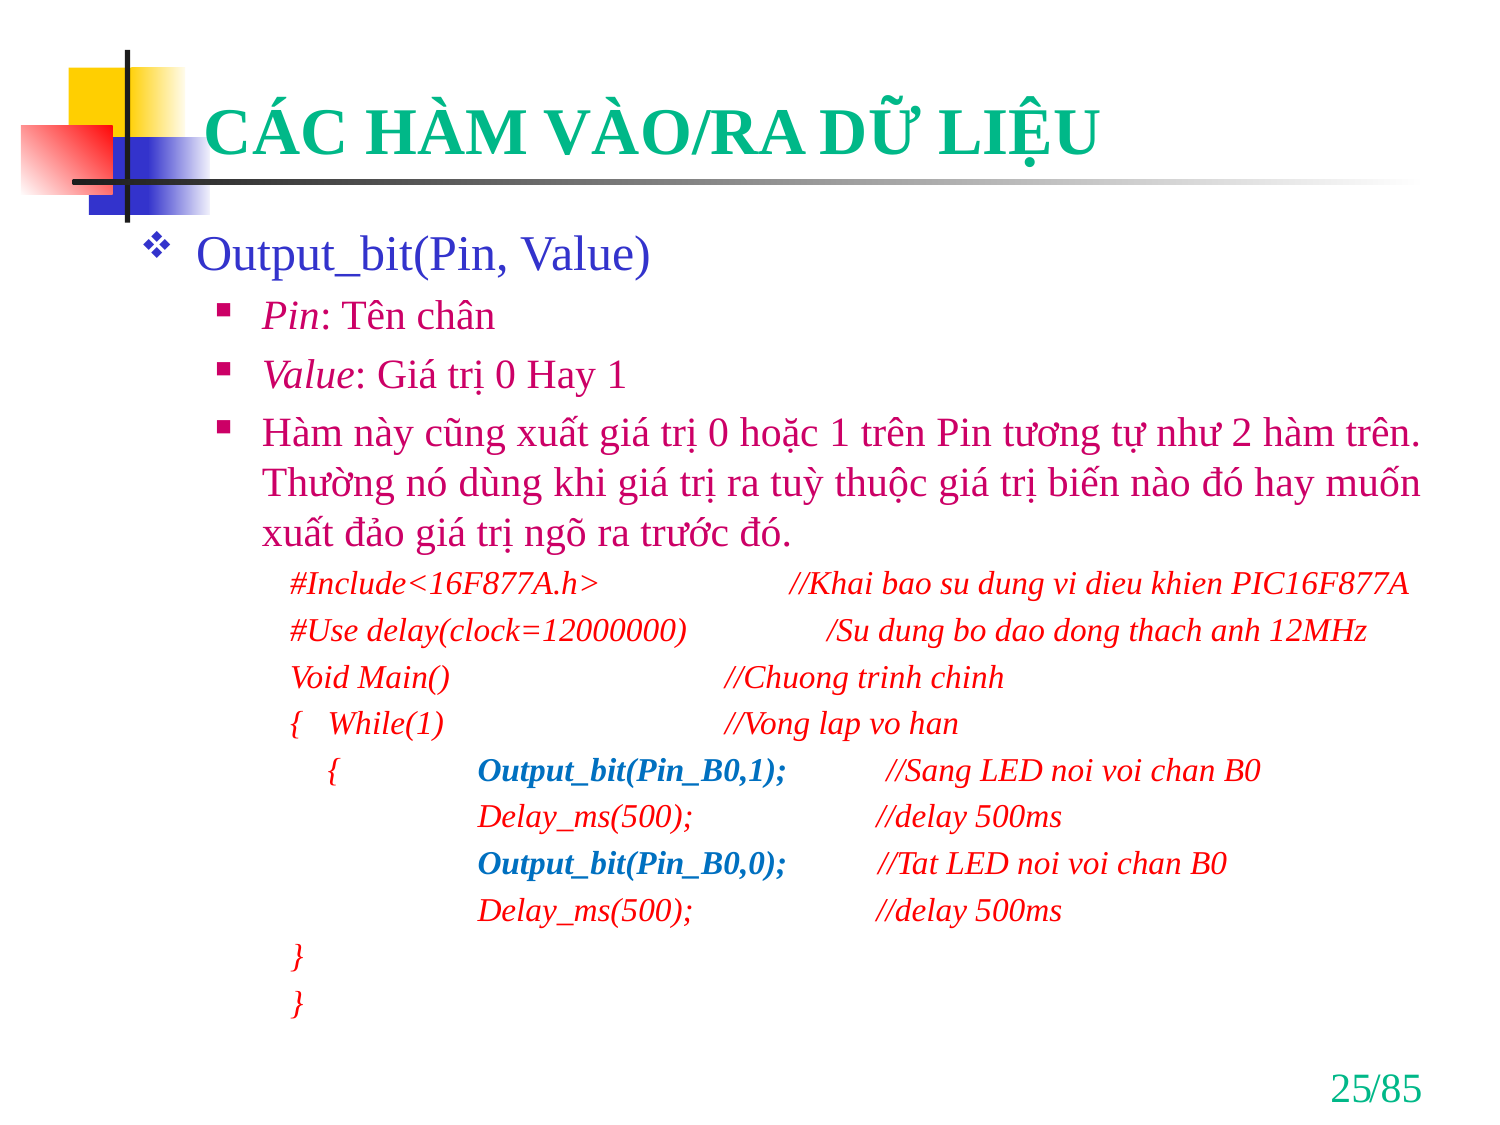

# CÁC HÀM VÀO/RA DỮ LIỆU
Output_bit(Pin, Value)
Pin: Tên chân
Value: Giá trị 0 Hay 1
Hàm này cũng xuất giá trị 0 hoặc 1 trên Pin tương tự như 2 hàm trên. Thường nó dùng khi giá trị ra tuỳ thuộc giá trị biến nào đó hay muốn xuất đảo giá trị ngõ ra trước đó.
#Include<16F877A.h>                       //Khai bao su dung vi dieu khien PIC16F877A
#Use delay(clock=12000000)                 /Su dung bo dao dong thach anh 12MHz
Void Main()	                              //Chuong trinh chinh
{	While(1)	                              //Vong lap vo han
	{	Output_bit(Pin_B0,1);            //Sang LED noi voi chan B0
		Delay_ms(500); 	            //delay 500ms
		Output_bit(Pin_B0,0);           //Tat LED noi voi chan B0
		Delay_ms(500); 	            //delay 500ms
}
}

25